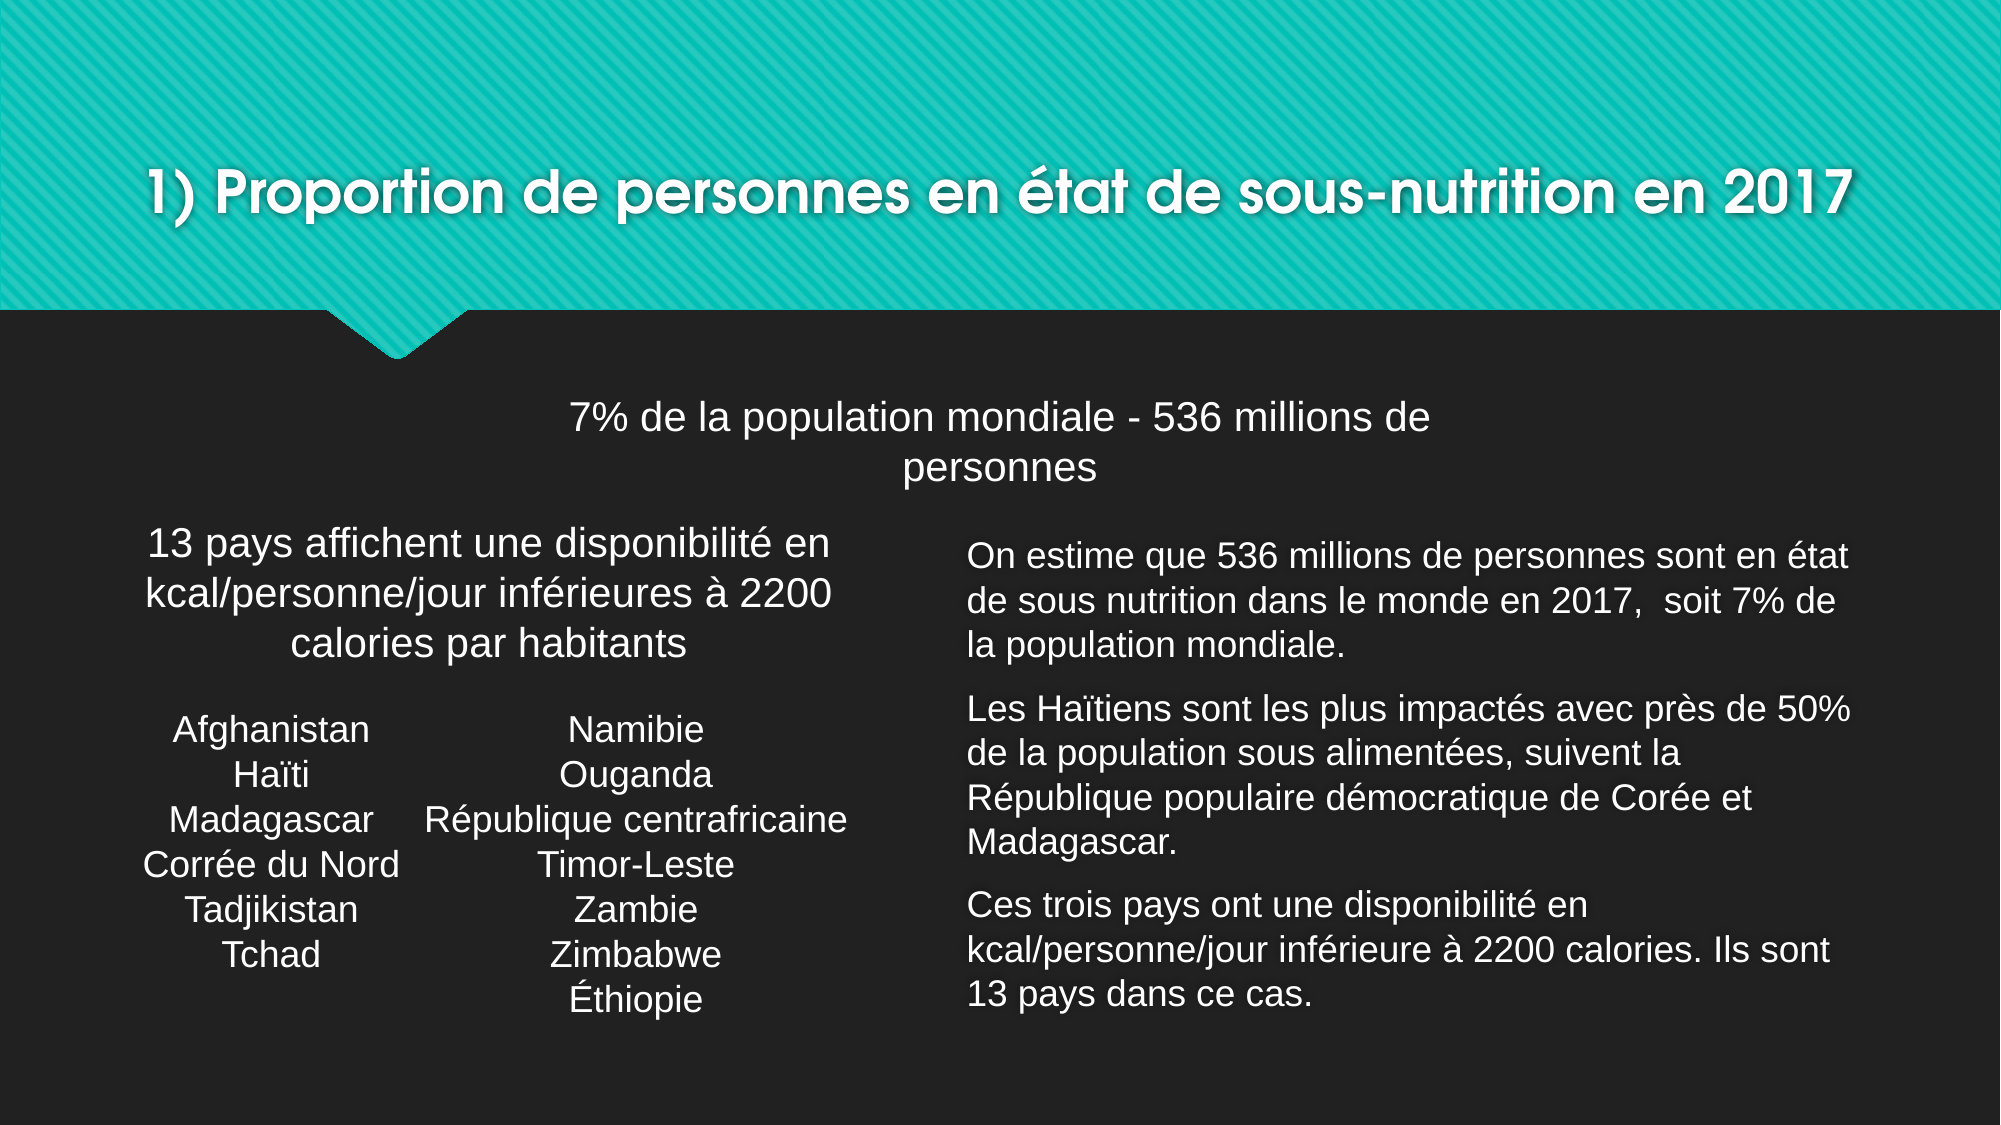

# 1) Proportion de personnes en état de sous-nutrition en 2017
7% de la population mondiale - 536 millions de personnes
13 pays affichent une disponibilité en kcal/personne/jour inférieures à 2200 calories par habitants
On estime que 536 millions de personnes sont en état de sous nutrition dans le monde en 2017,  soit 7% de la population mondiale.
Les Haïtiens sont les plus impactés avec près de 50% de la population sous alimentées, suivent la République populaire démocratique de Corée et Madagascar.
Ces trois pays ont une disponibilité en kcal/personne/jour inférieure à 2200 calories. Ils sont 13 pays dans ce cas.
Afghanistan
Haïti
Madagascar
Corrée du Nord
Tadjikistan
Tchad
Namibie
Ouganda
République centrafricaine
Timor-Leste
Zambie
Zimbabwe
Éthiopie